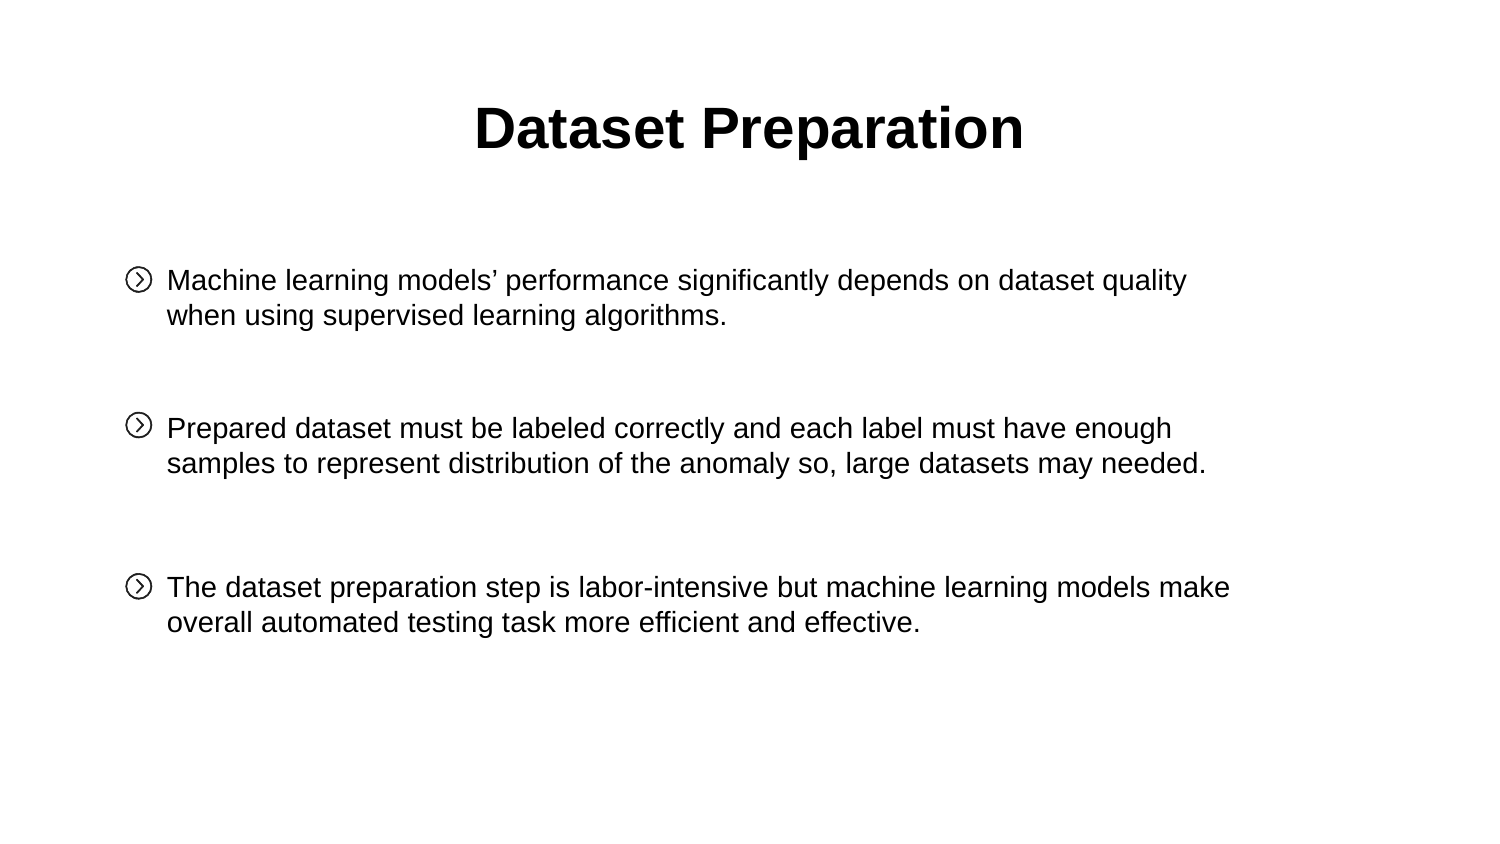

Dataset Preparation
Machine learning models’ performance significantly depends on dataset quality when using supervised learning algorithms.

Prepared dataset must be labeled correctly and each label must have enough samples to represent distribution of the anomaly so, large datasets may needed.

The dataset preparation step is labor-intensive but machine learning models make overall automated testing task more efficient and effective.